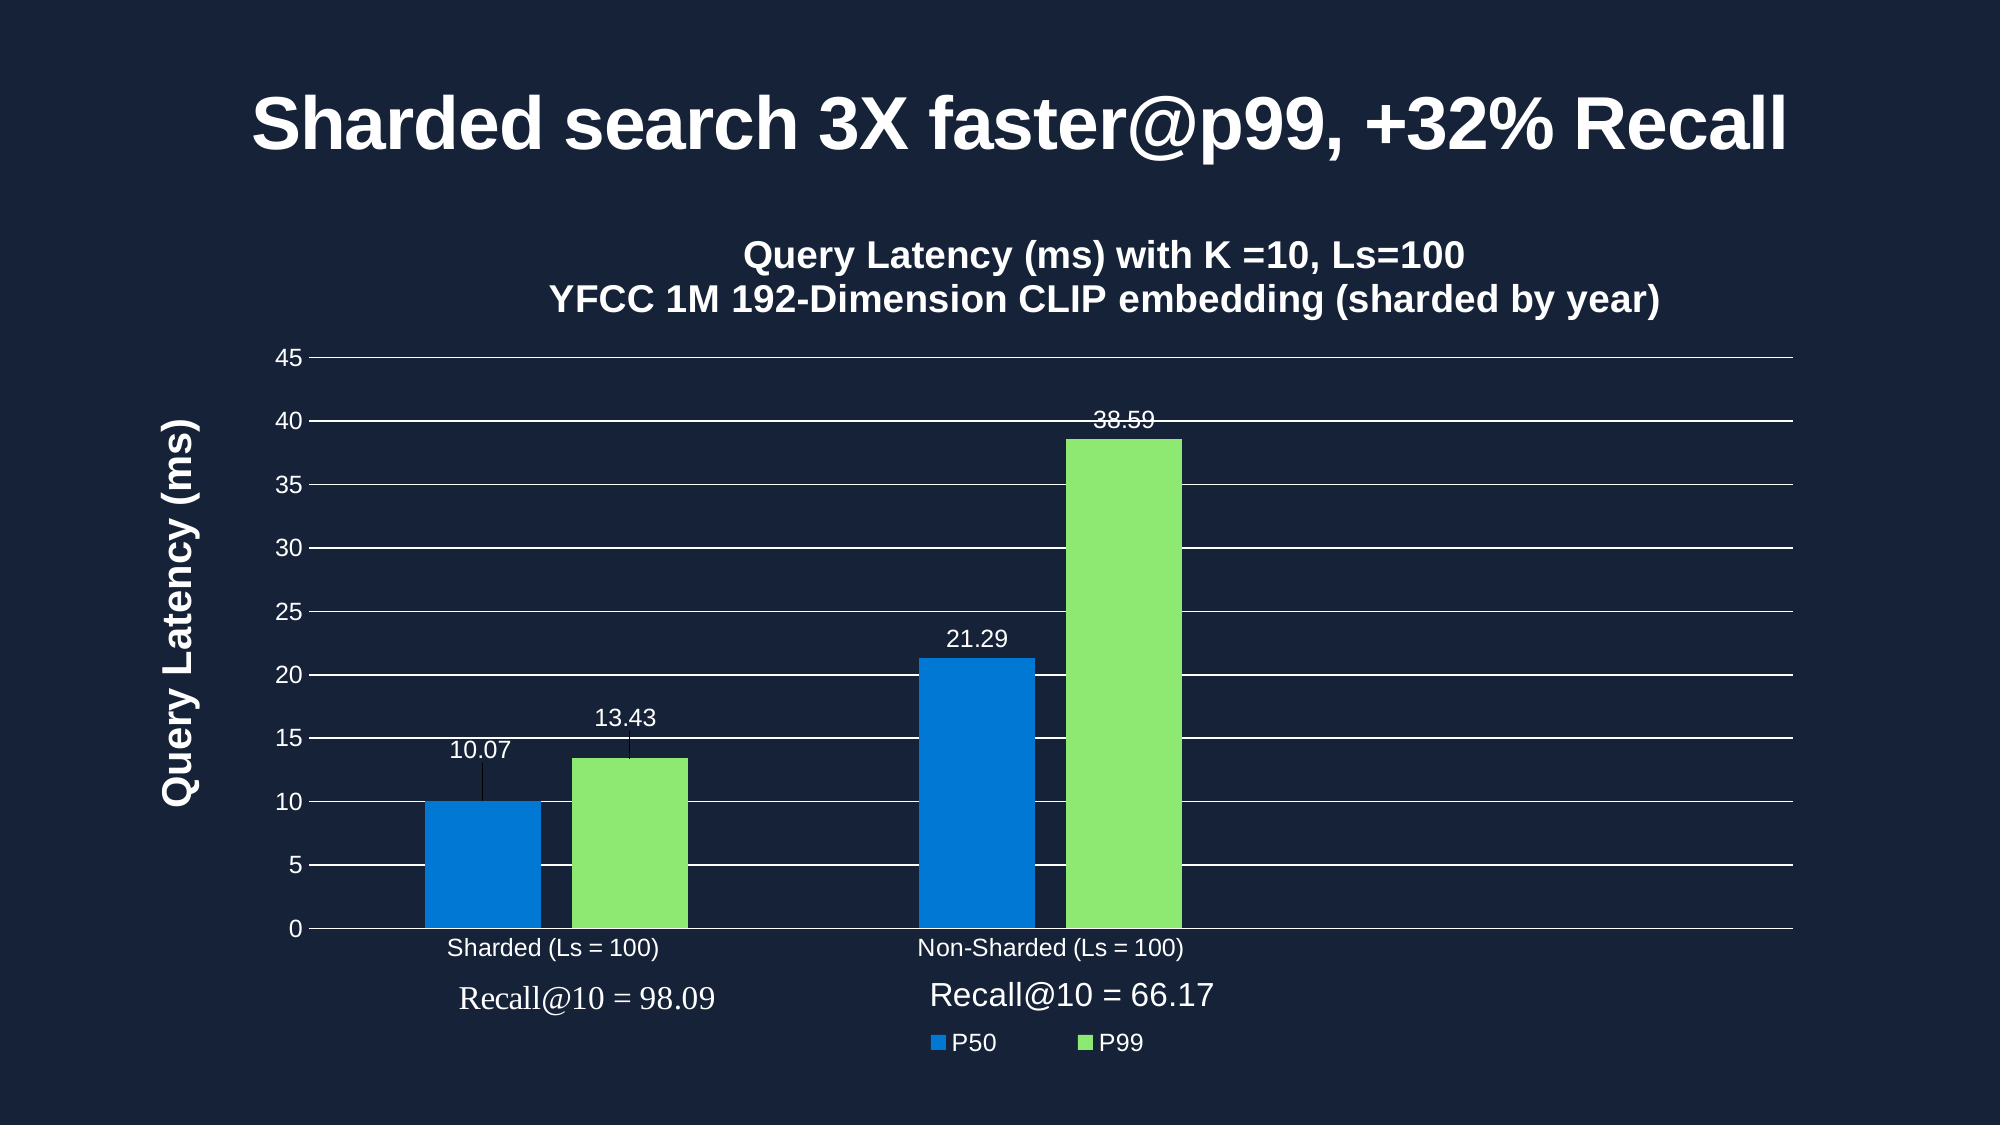

# Sharded search 3X faster@p99, +32% Recall

### Chart: Query Latency (ms) with K =10, Ls=100
YFCC 1M 192-Dimension CLIP embedding (sharded by year)

| Category | P50 | P99 |
|---|---|---|
| Sharded (Ls = 100)  | 10.07 | 13.43 |
| Non-Sharded (Ls = 100) | 21.29 | 38.59 |
Query Latency (ms)